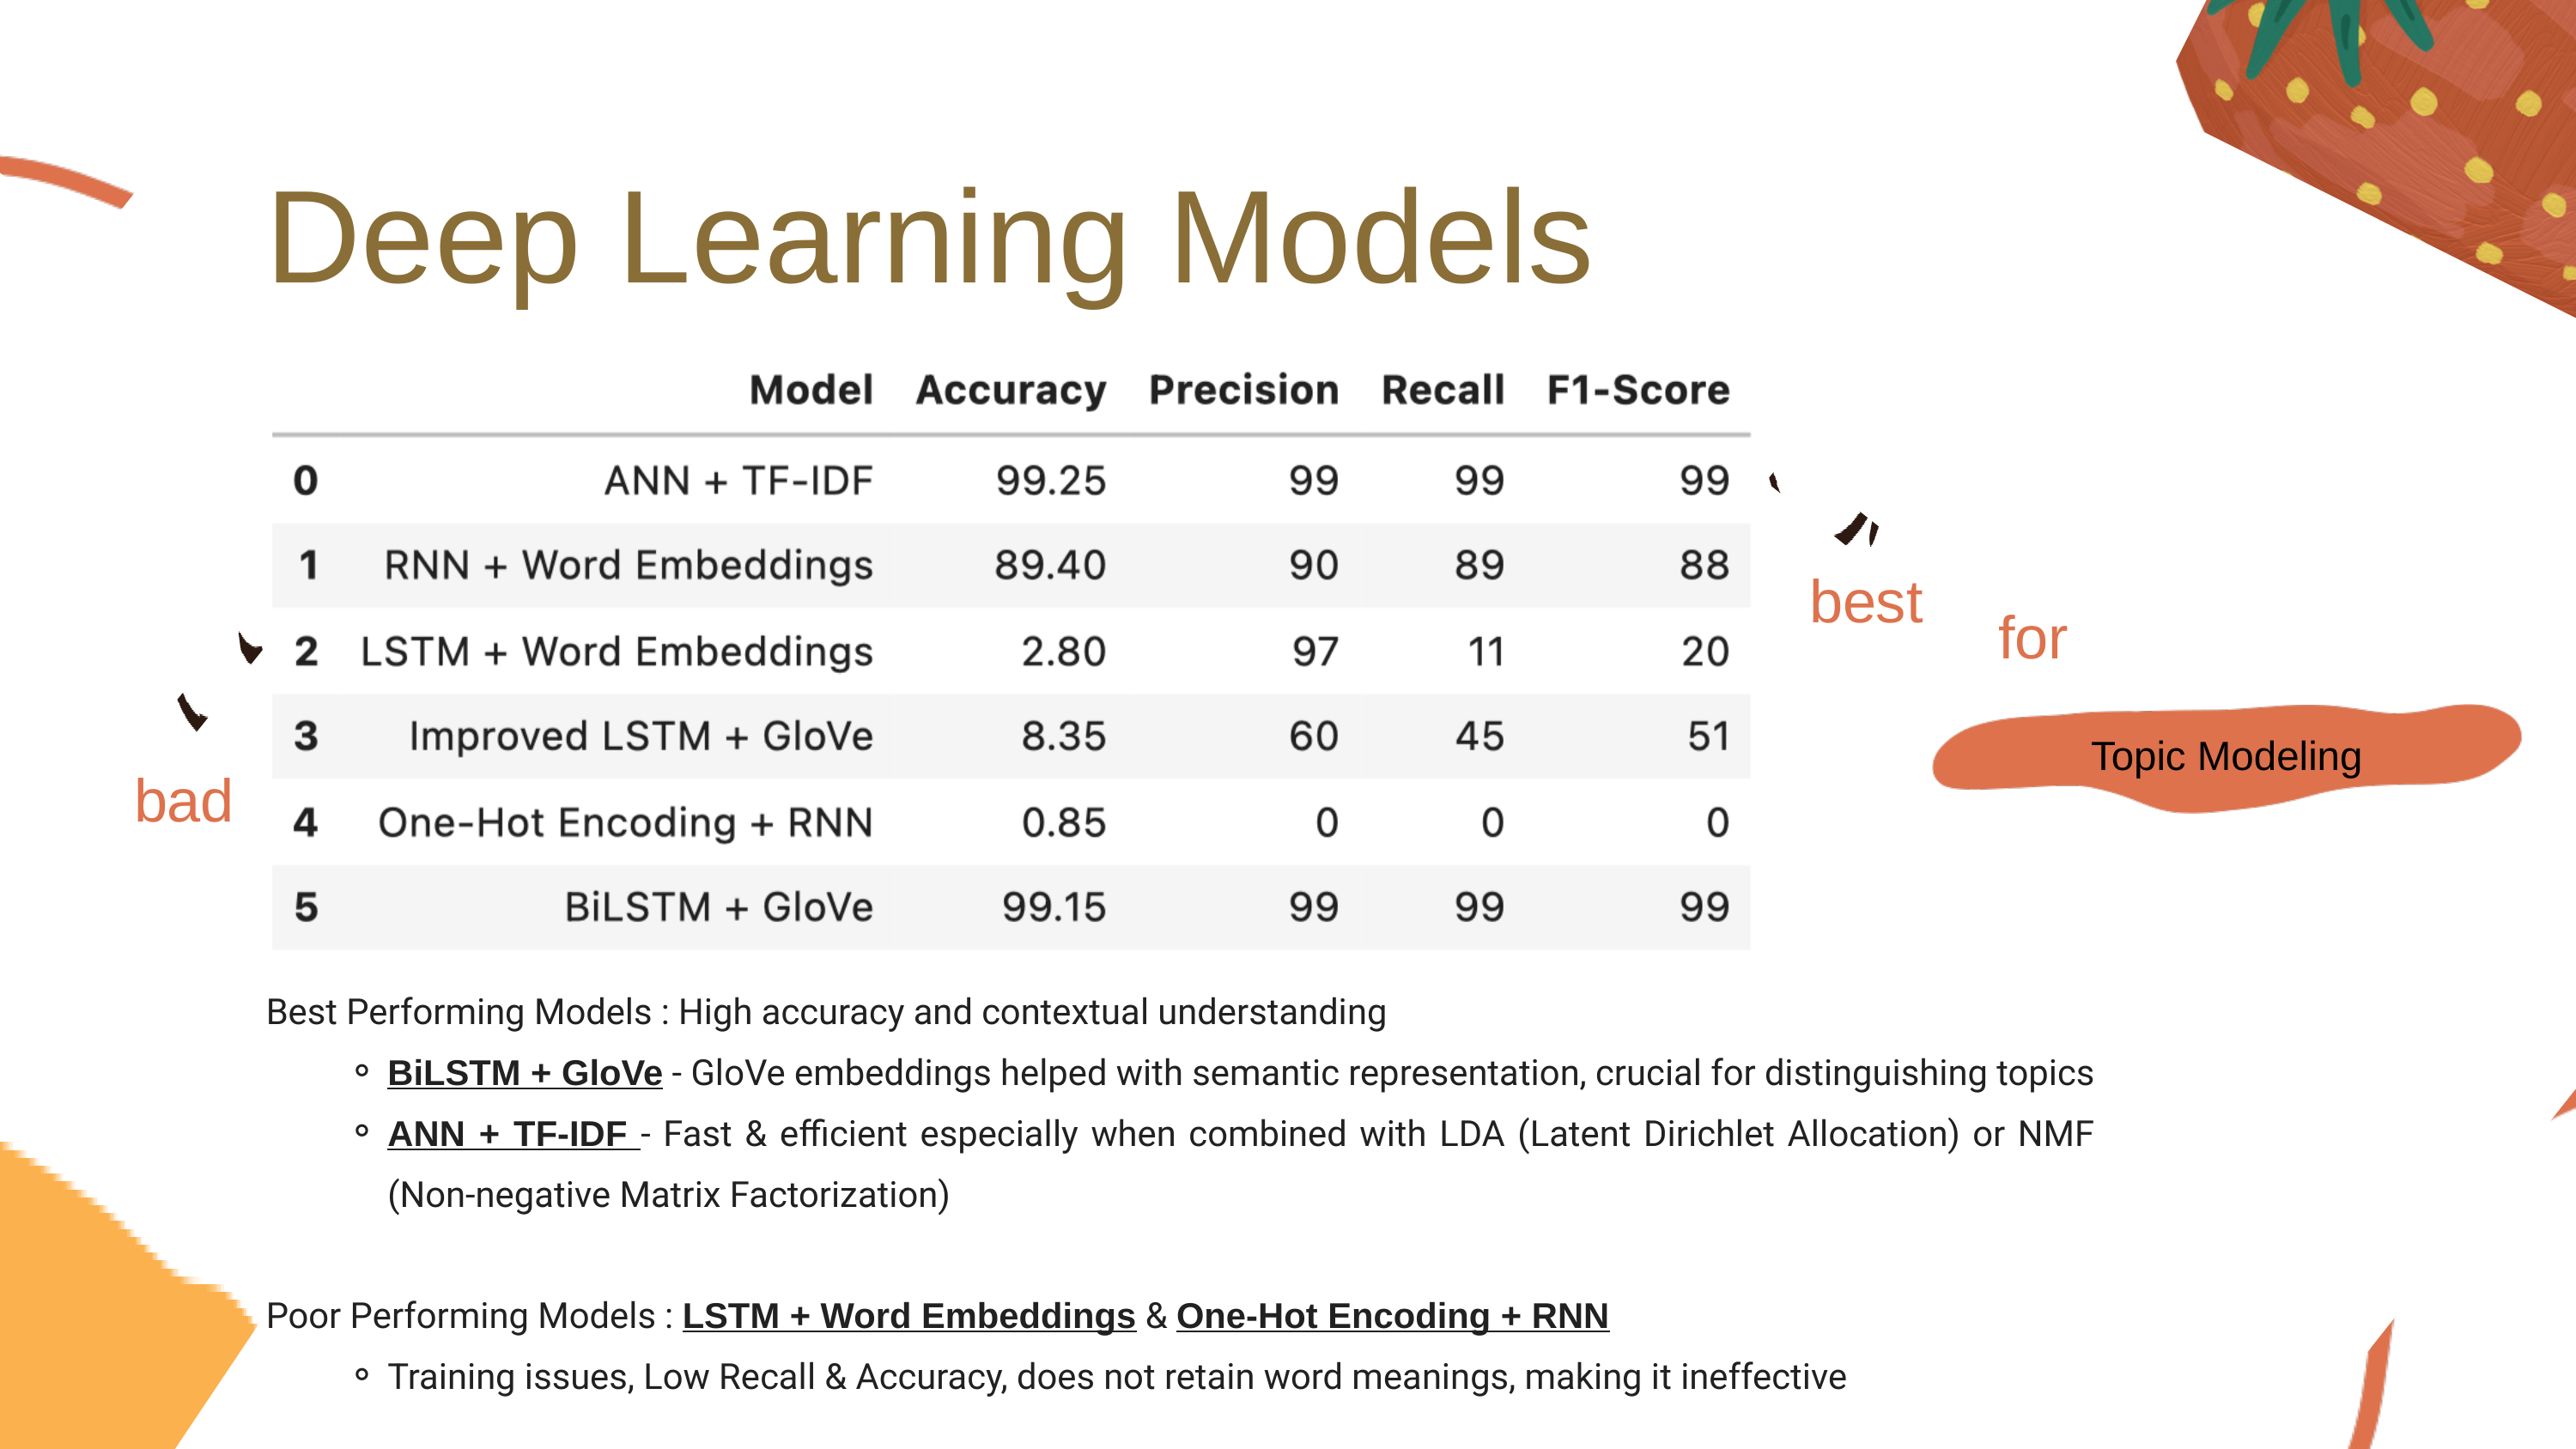

Deep Learning Models

best
for

Topic Modeling
bad
Best Performing Models : High accuracy and contextual understanding
BiLSTM + GloVe - GloVe embeddings helped with semantic representation, crucial for distinguishing topics
ANN + TF-IDF - Fast & efficient especially when combined with LDA (Latent Dirichlet Allocation) or NMF (Non-negative Matrix Factorization)

Poor Performing Models : LSTM + Word Embeddings & One-Hot Encoding + RNN
Training issues, Low Recall & Accuracy, does not retain word meanings, making it ineffective